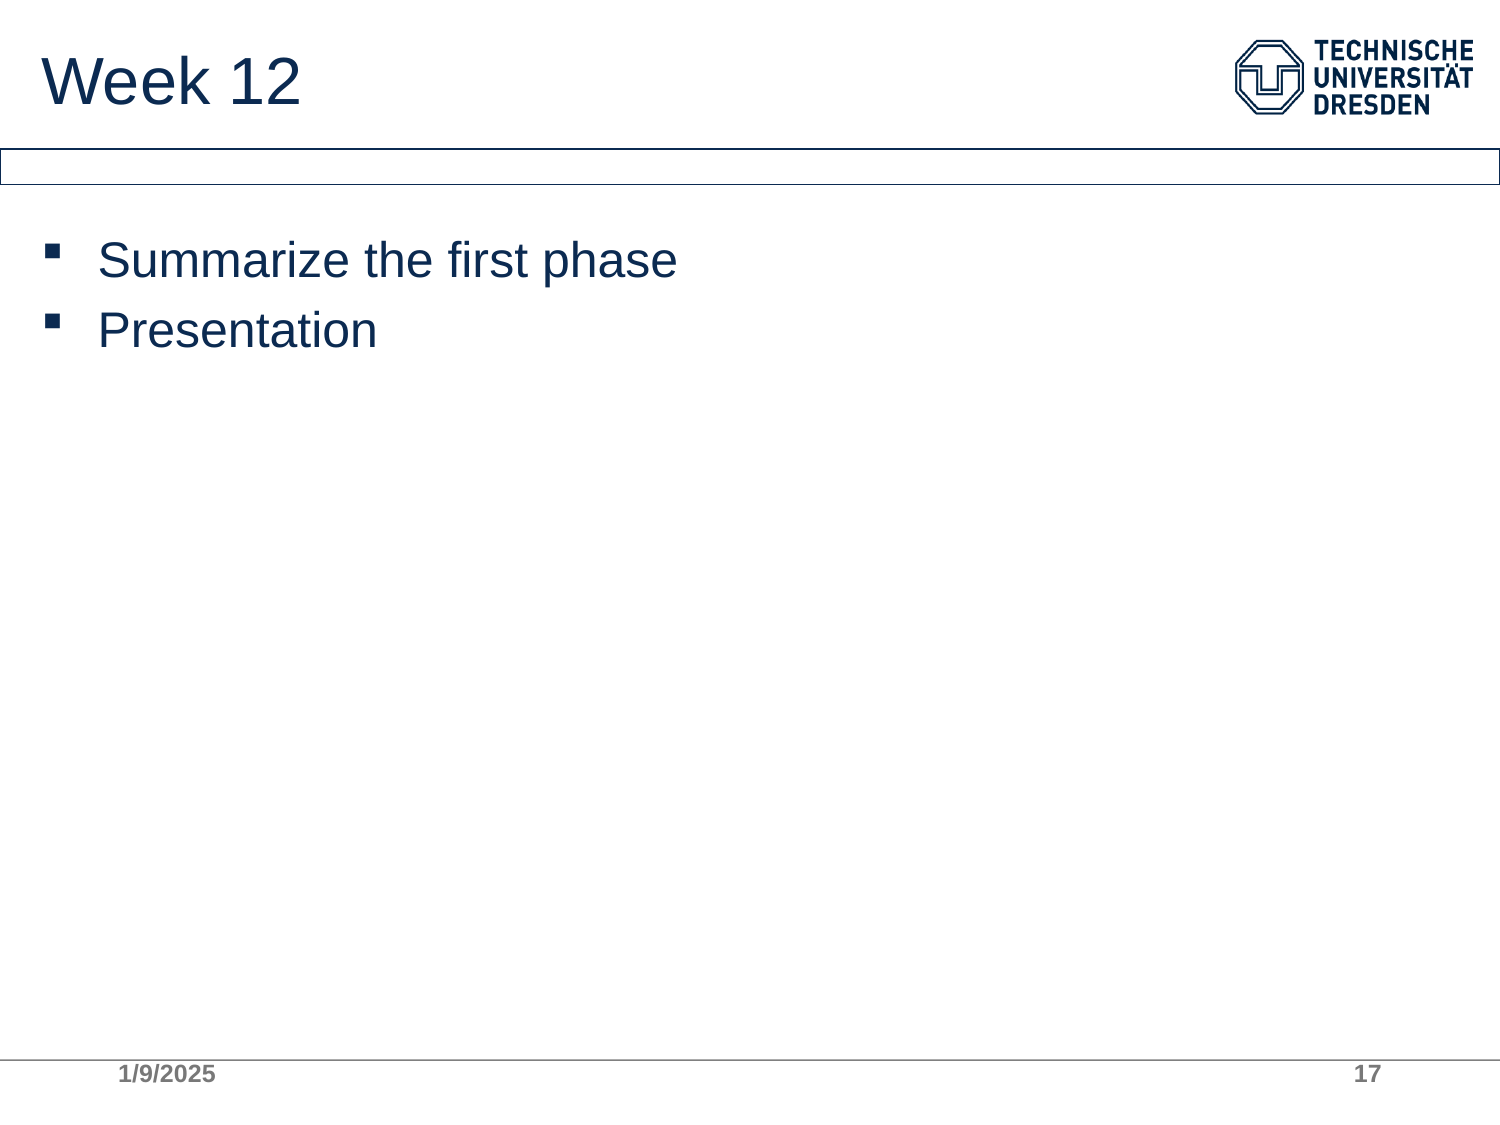

# Week 12
Summarize the first phase
Presentation
1/9/2025

17